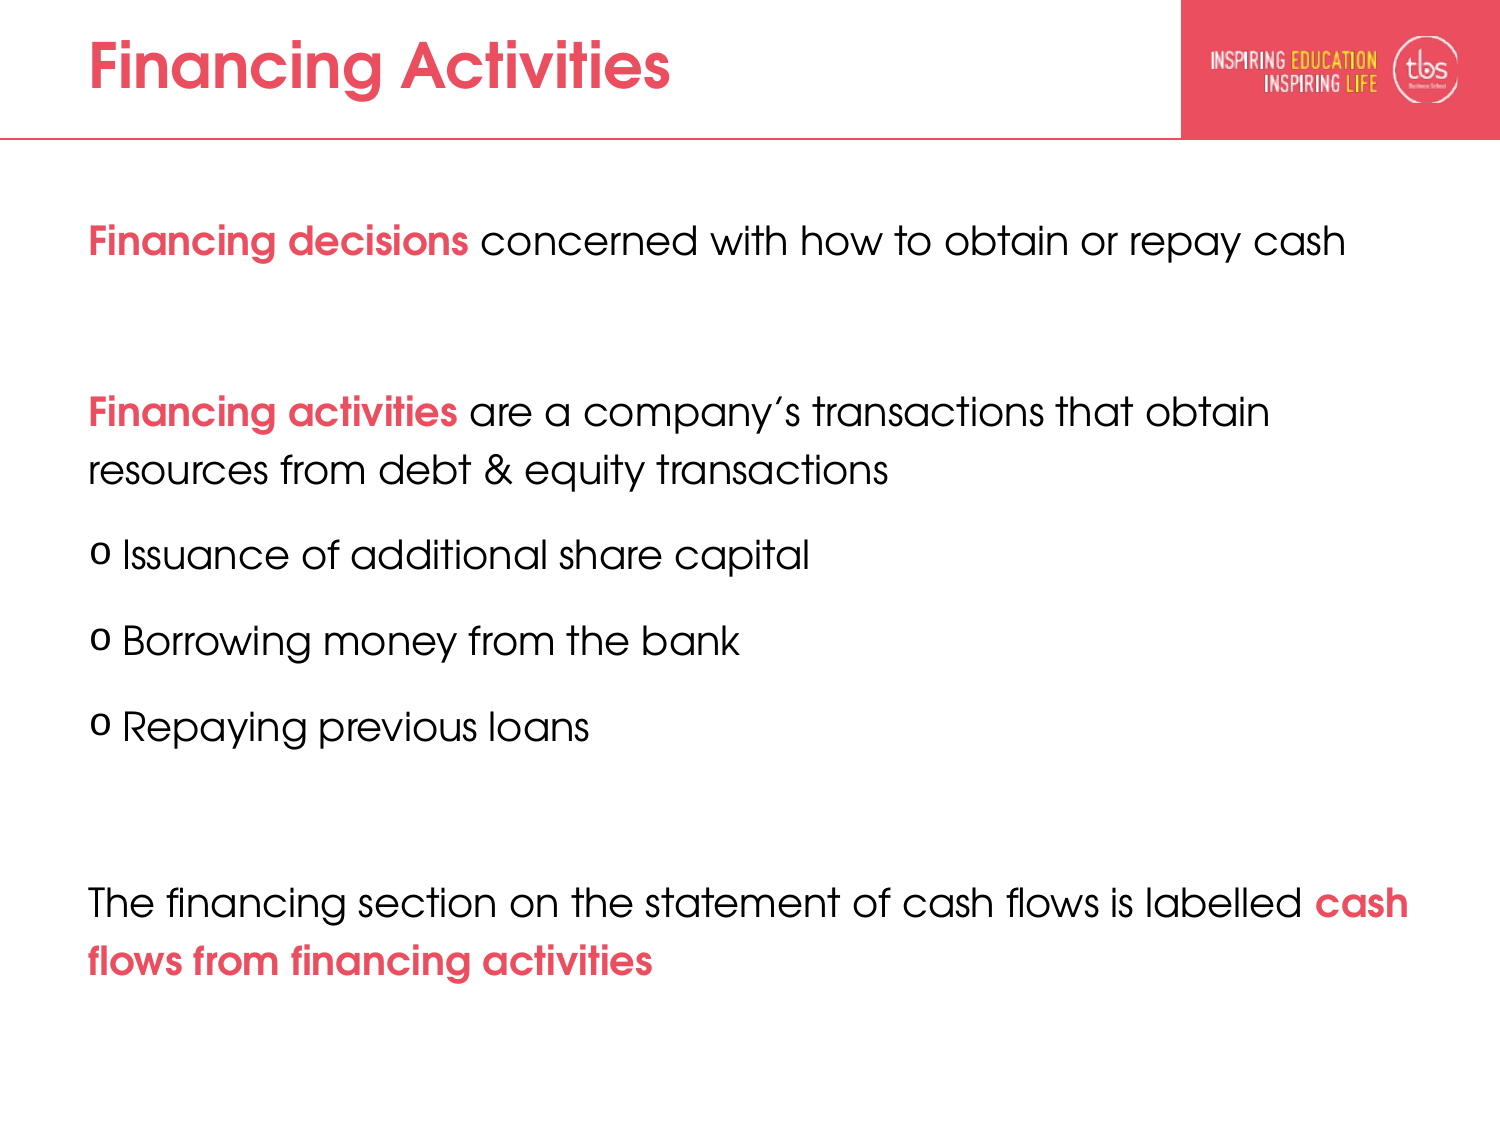

# Financing Activities
Financing decisions concerned with how to obtain or repay cash

Financing activities are a company’s transactions that obtain resources from debt & equity transactions
 Issuance of additional share capital
 Borrowing money from the bank
 Repaying previous loans

The financing section on the statement of cash flows is labelled cash flows from financing activities